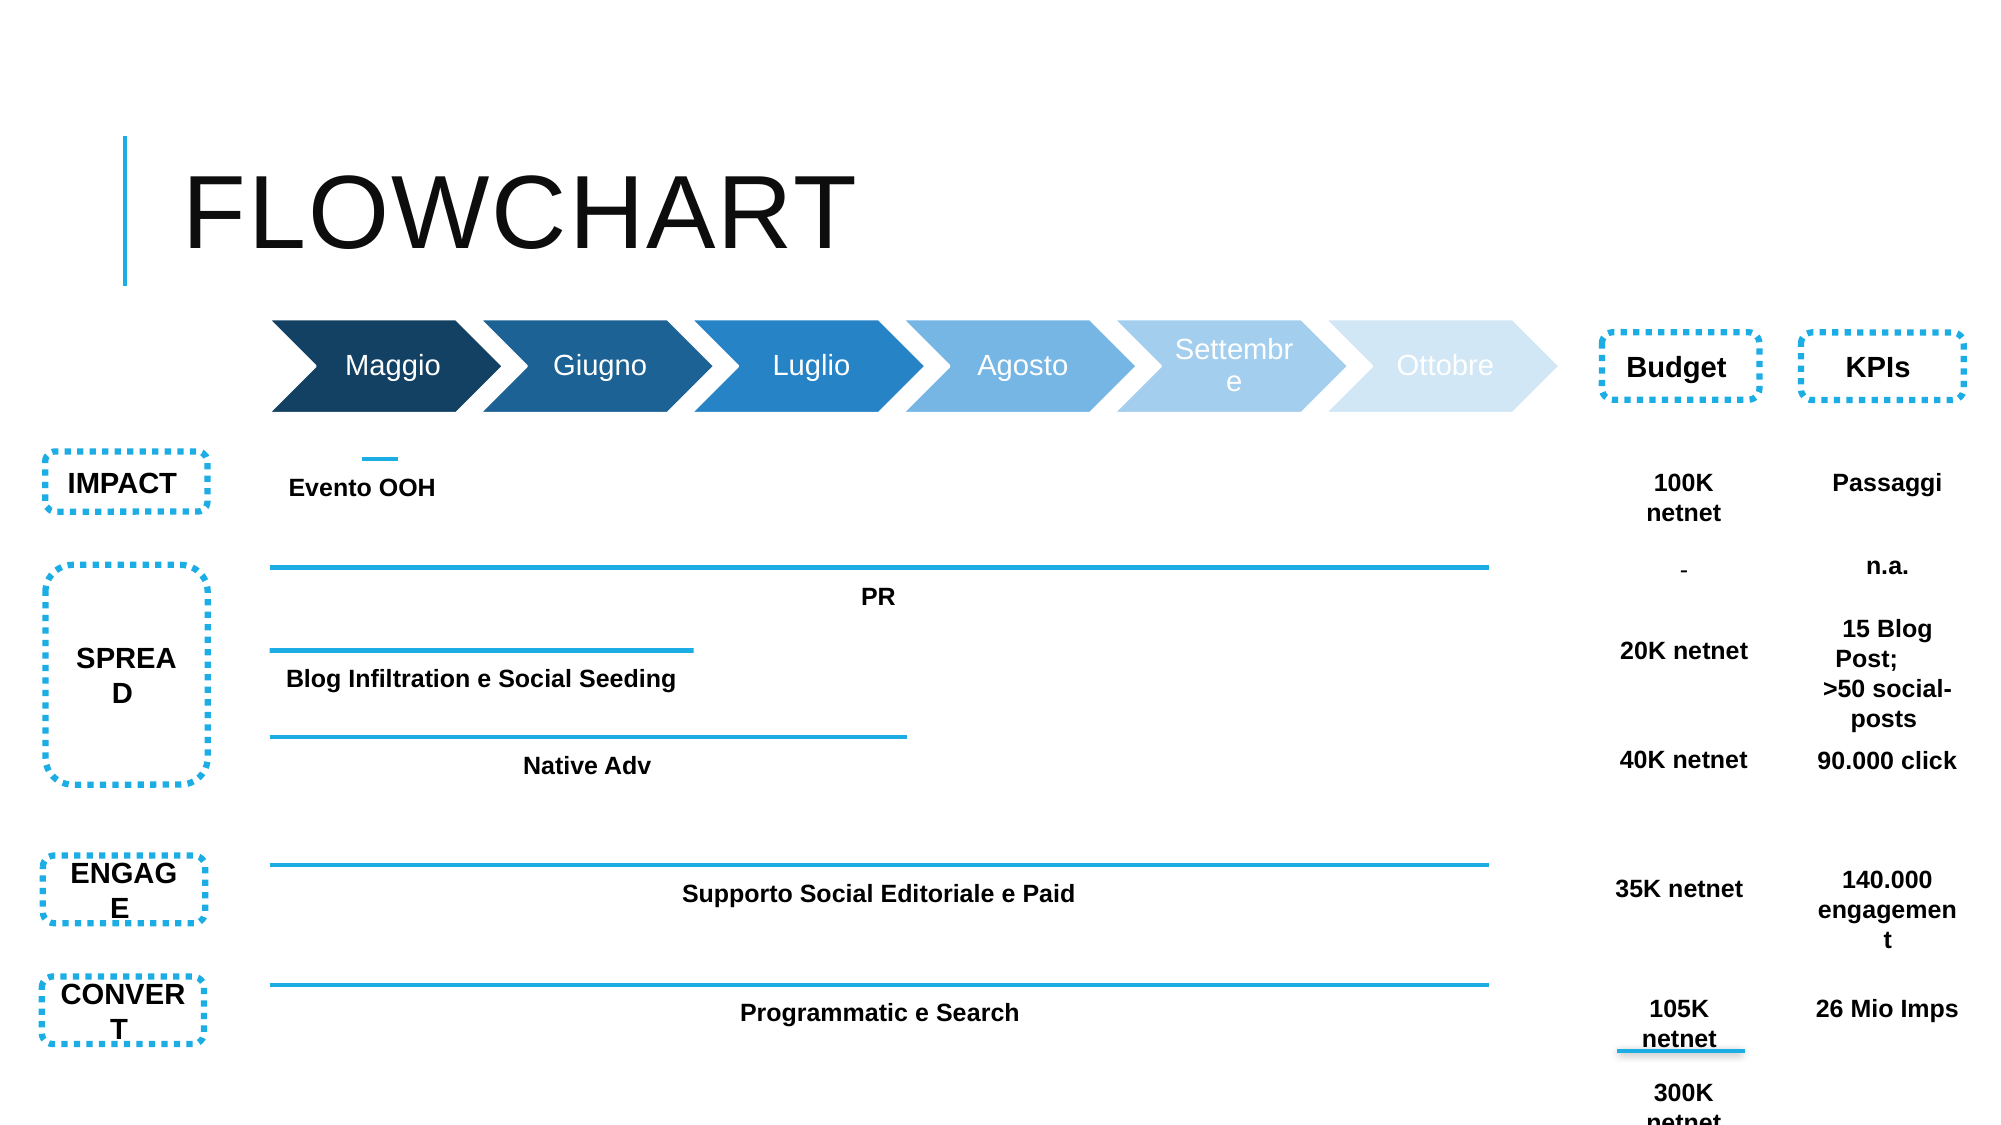

# Flowchart
 Maggio
Giugno
Luglio
Agosto
Settembre
Ottobre
Budget
KPIs
IMPACT
100K netnet
Passaggi
Evento OOH
n.a.
-
SPREAD
PR
15 Blog Post;       >50 social-posts
20K netnet
Blog Infiltration e Social Seeding
40K netnet
90.000 click
Native Adv
ENGAGE
140.000 engagement
35K netnet
Supporto Social Editoriale e Paid
CONVERT
26 Mio Imps
105K netnet
Programmatic e Search
300K netnet